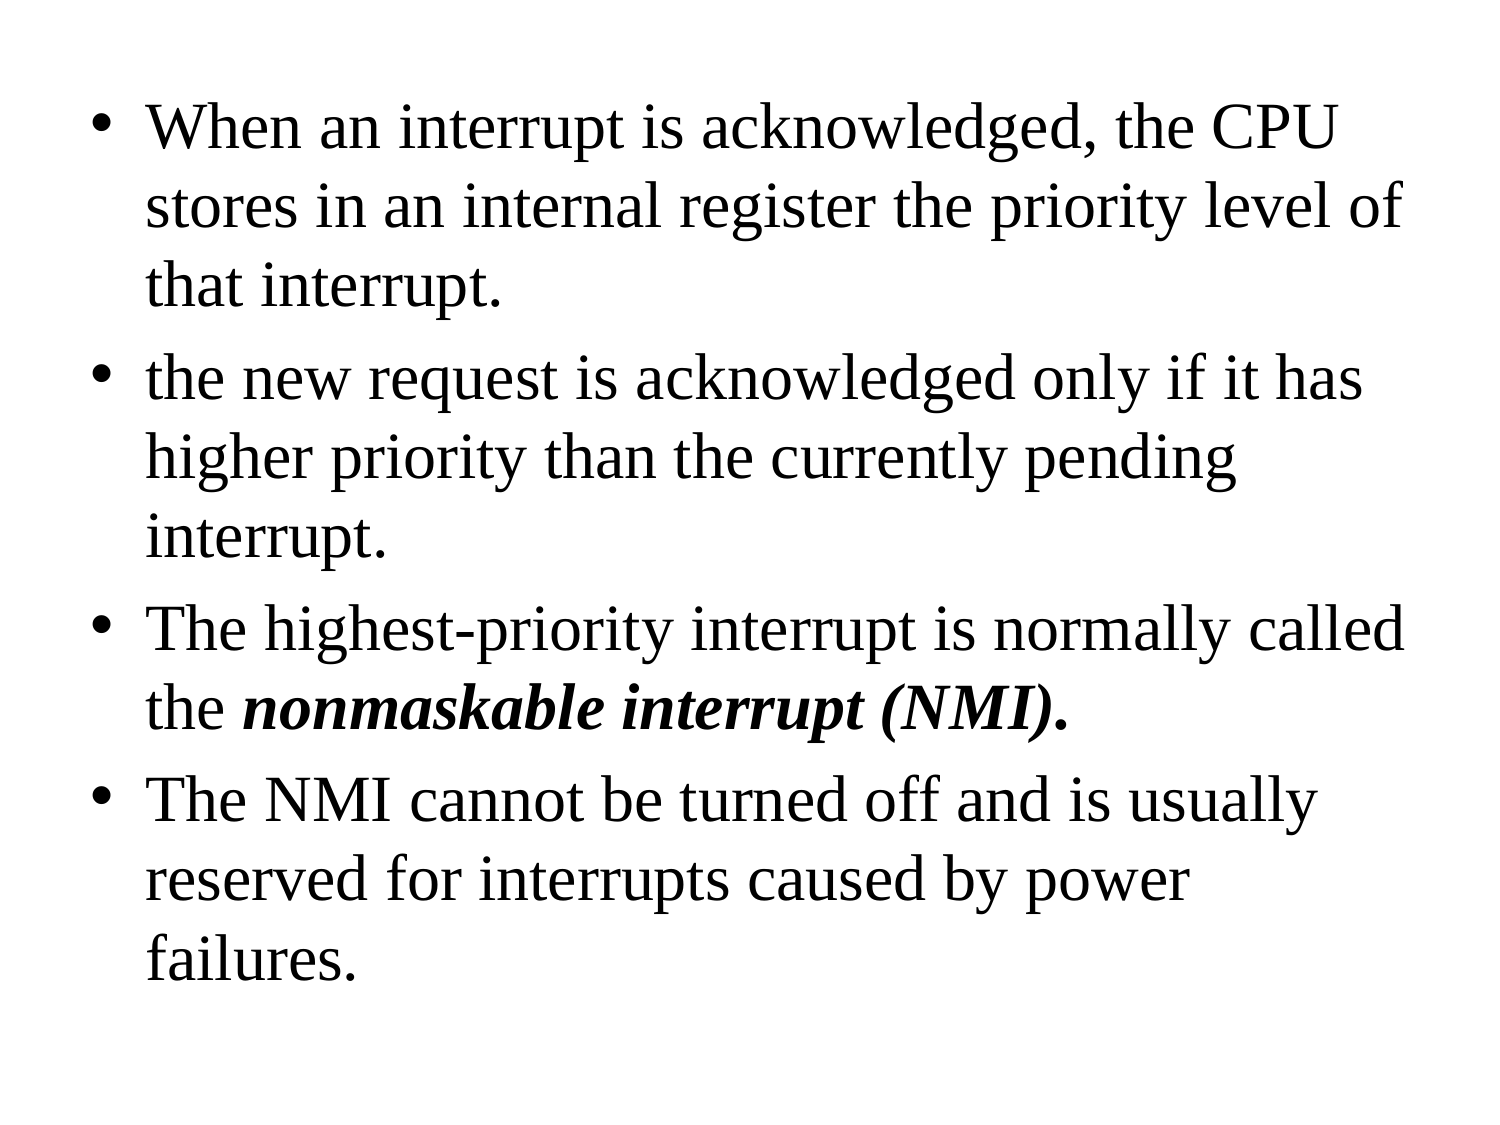

When an interrupt is acknowledged, the CPU stores in an internal register the priority level of that interrupt.
the new request is acknowledged only if it has higher priority than the currently pending interrupt.
The highest-priority interrupt is normally called the nonmaskable interrupt (NMI).
The NMI cannot be turned off and is usually reserved for interrupts caused by power failures.